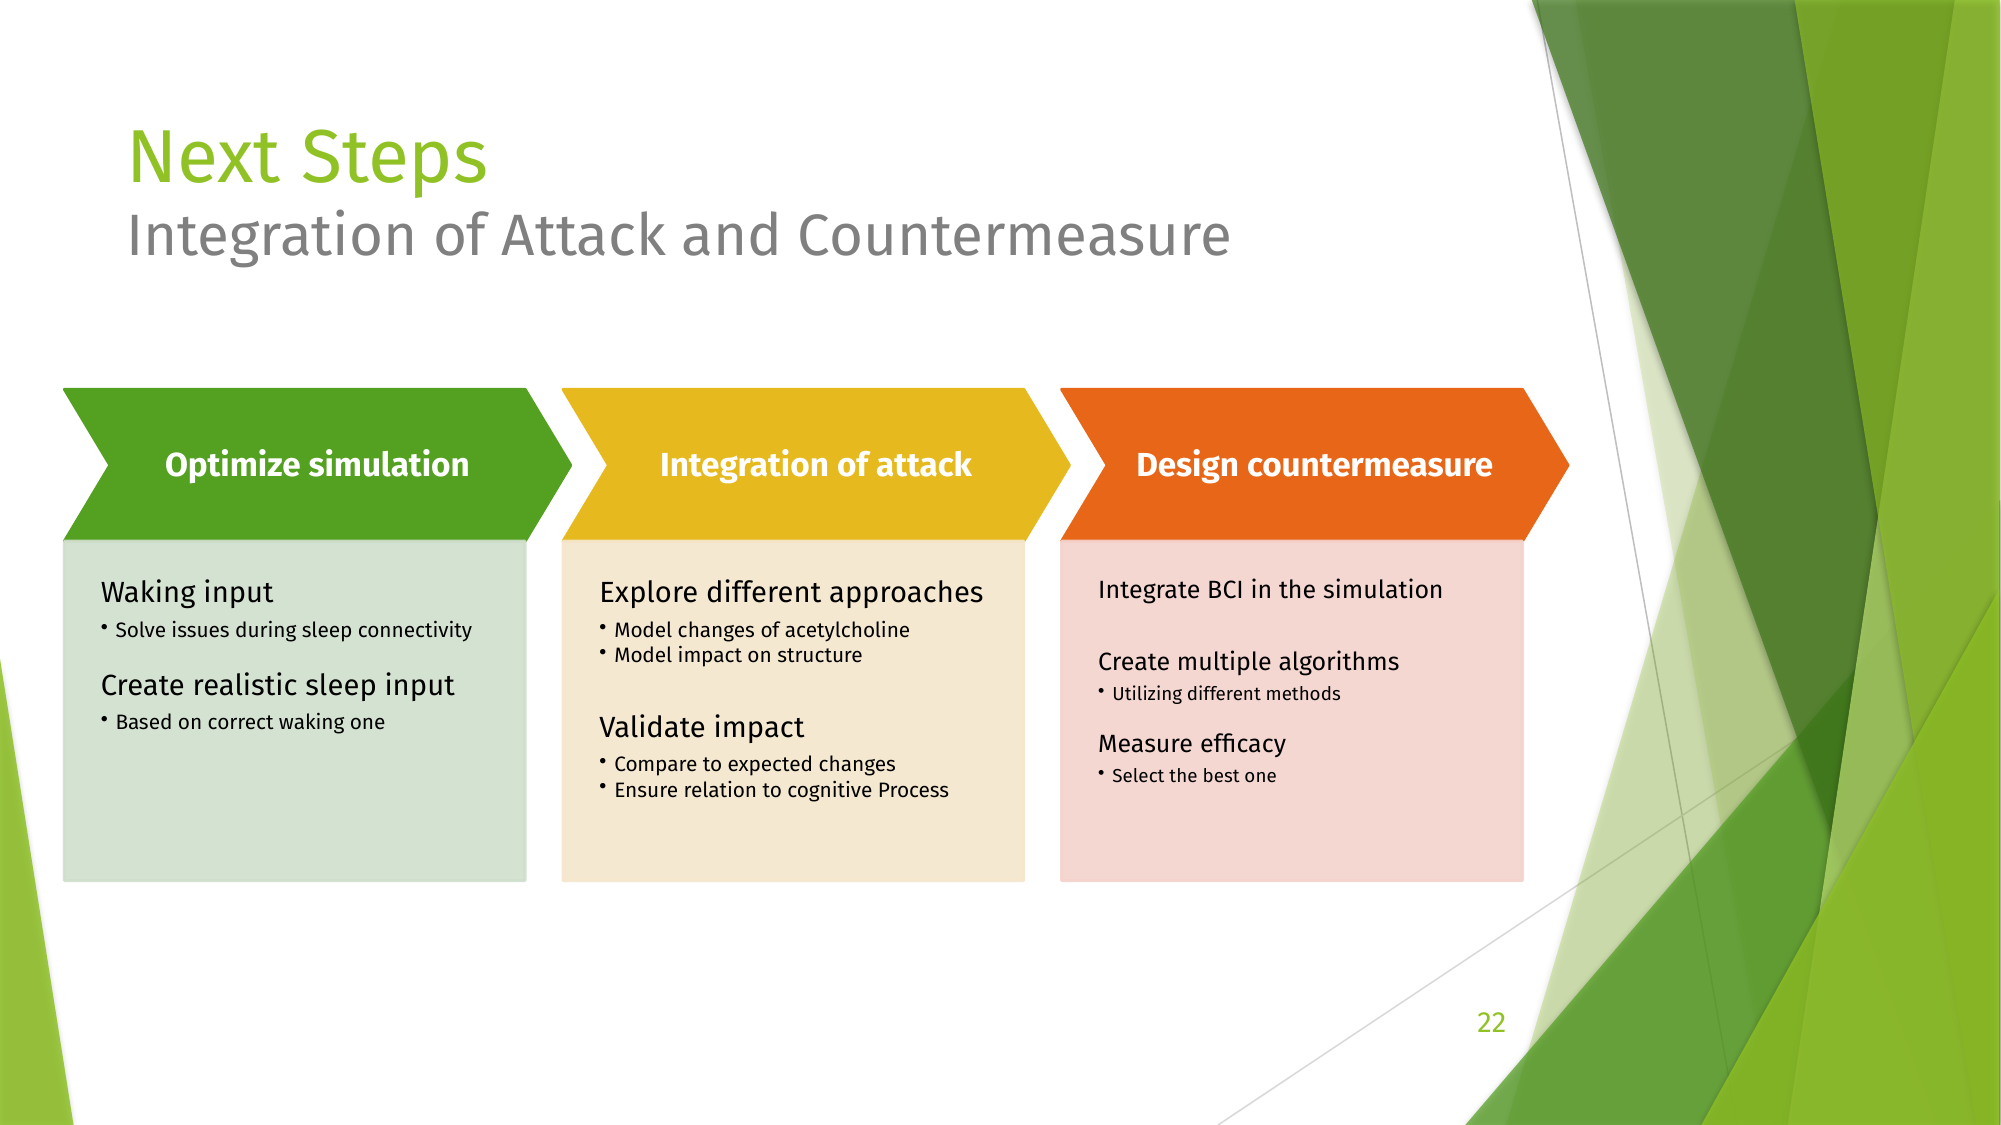

# Next Steps Integration of Attack and Countermeasure
Optimize simulation
Waking input
 Solve issues during sleep connectivity

Create realistic sleep input
 Based on correct waking one
Integration of attack
Explore different approaches
 Model changes of acetylcholine
 Model impact on structure

Validate impact
 Compare to expected changes
 Ensure relation to cognitive Process
Design countermeasure
Integrate BCI in the simulation

Create multiple algorithms
 Utilizing different methods

Measure efficacy
 Select the best one

22